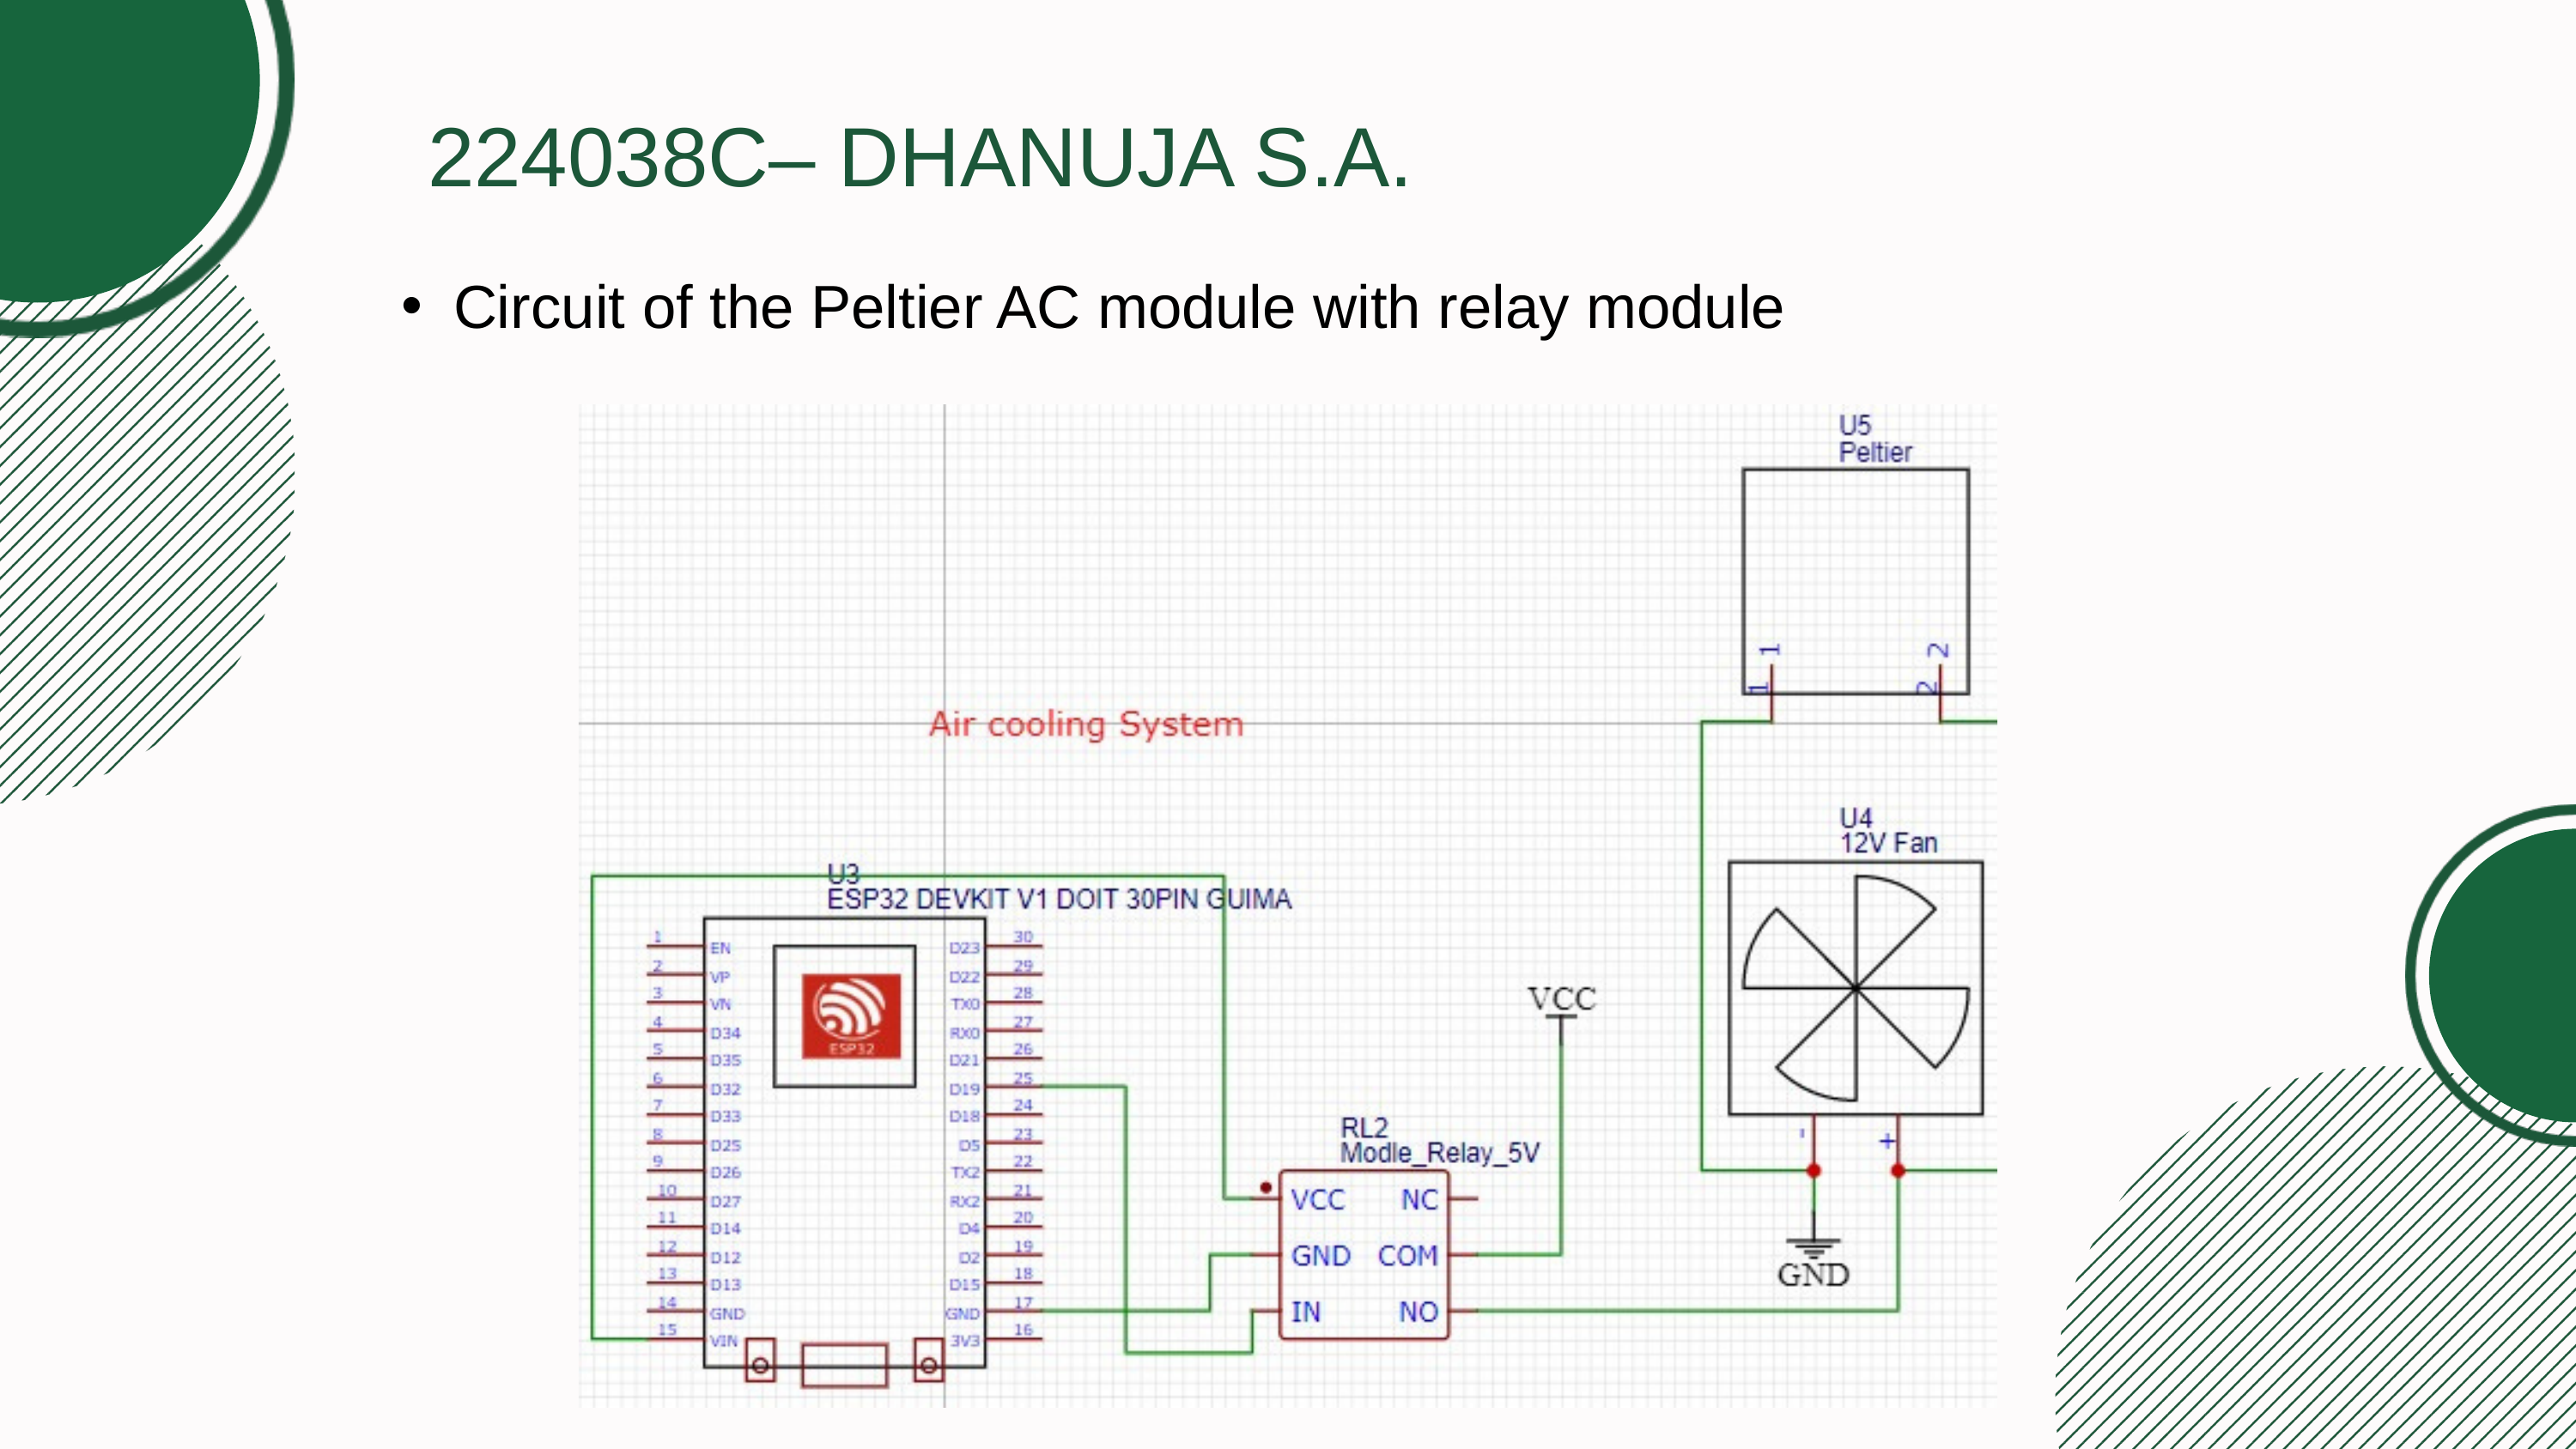

224038C– DHANUJA S.A.

Circuit of the Peltier AC module with relay module